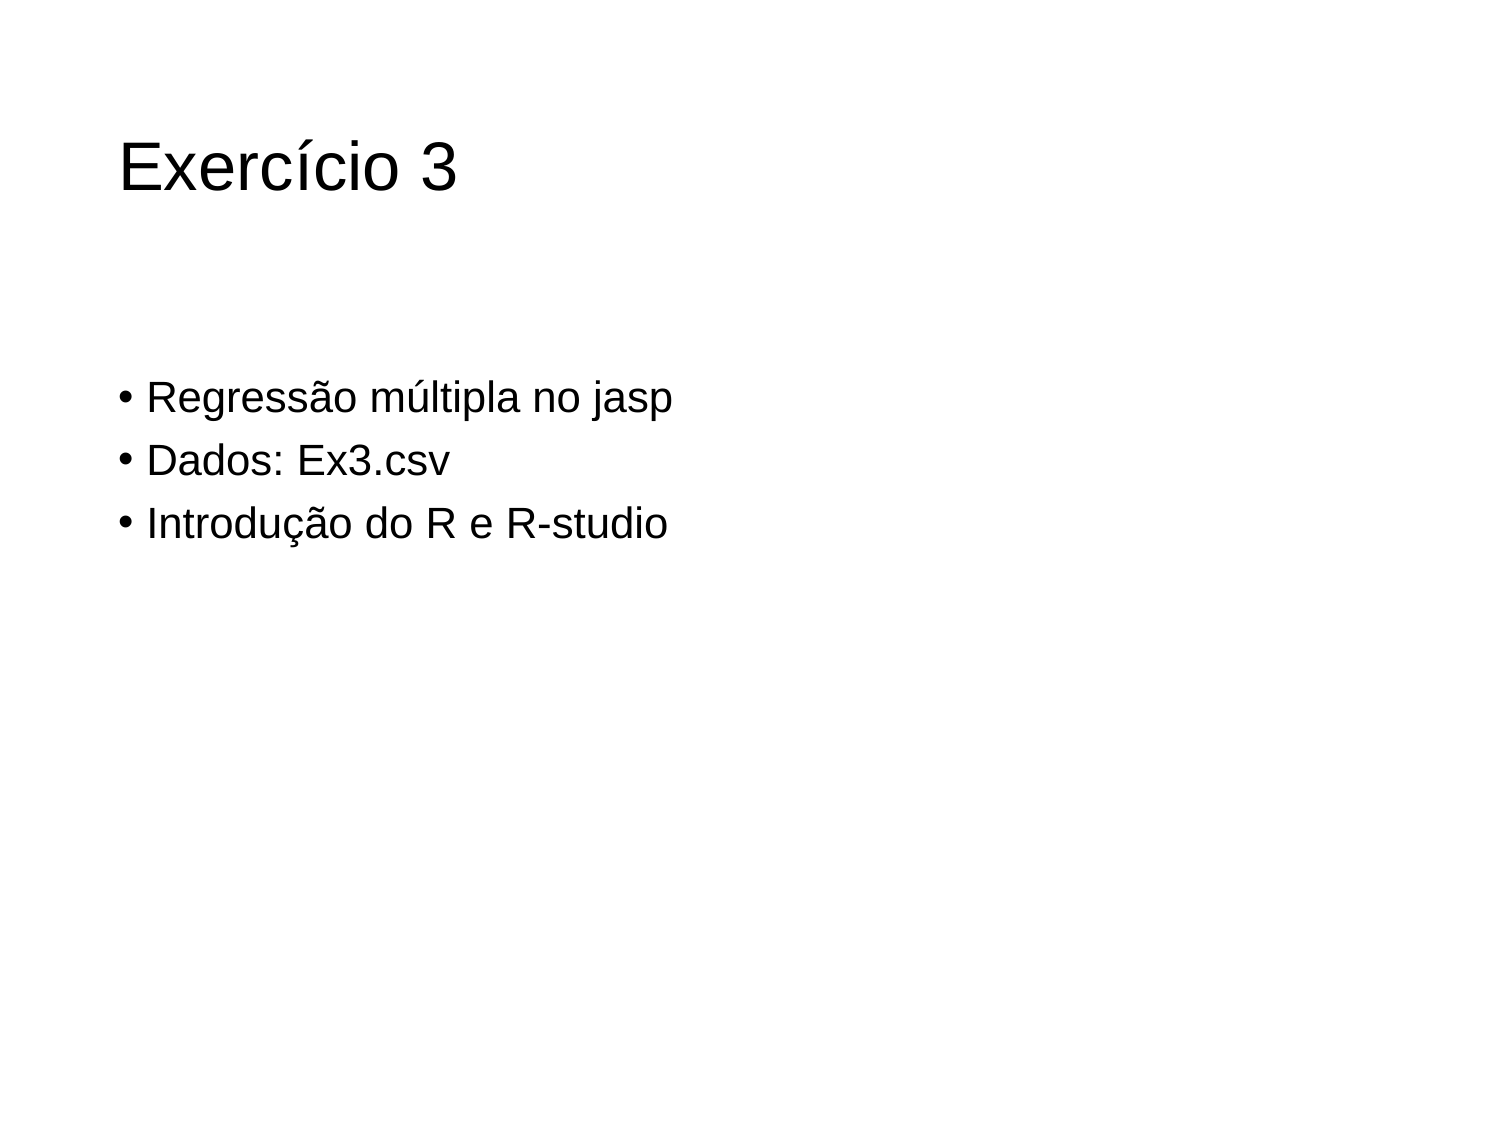

# Exercício 3

Regressão múltipla no jasp
Dados: Ex3.csv
Introdução do R e R-studio